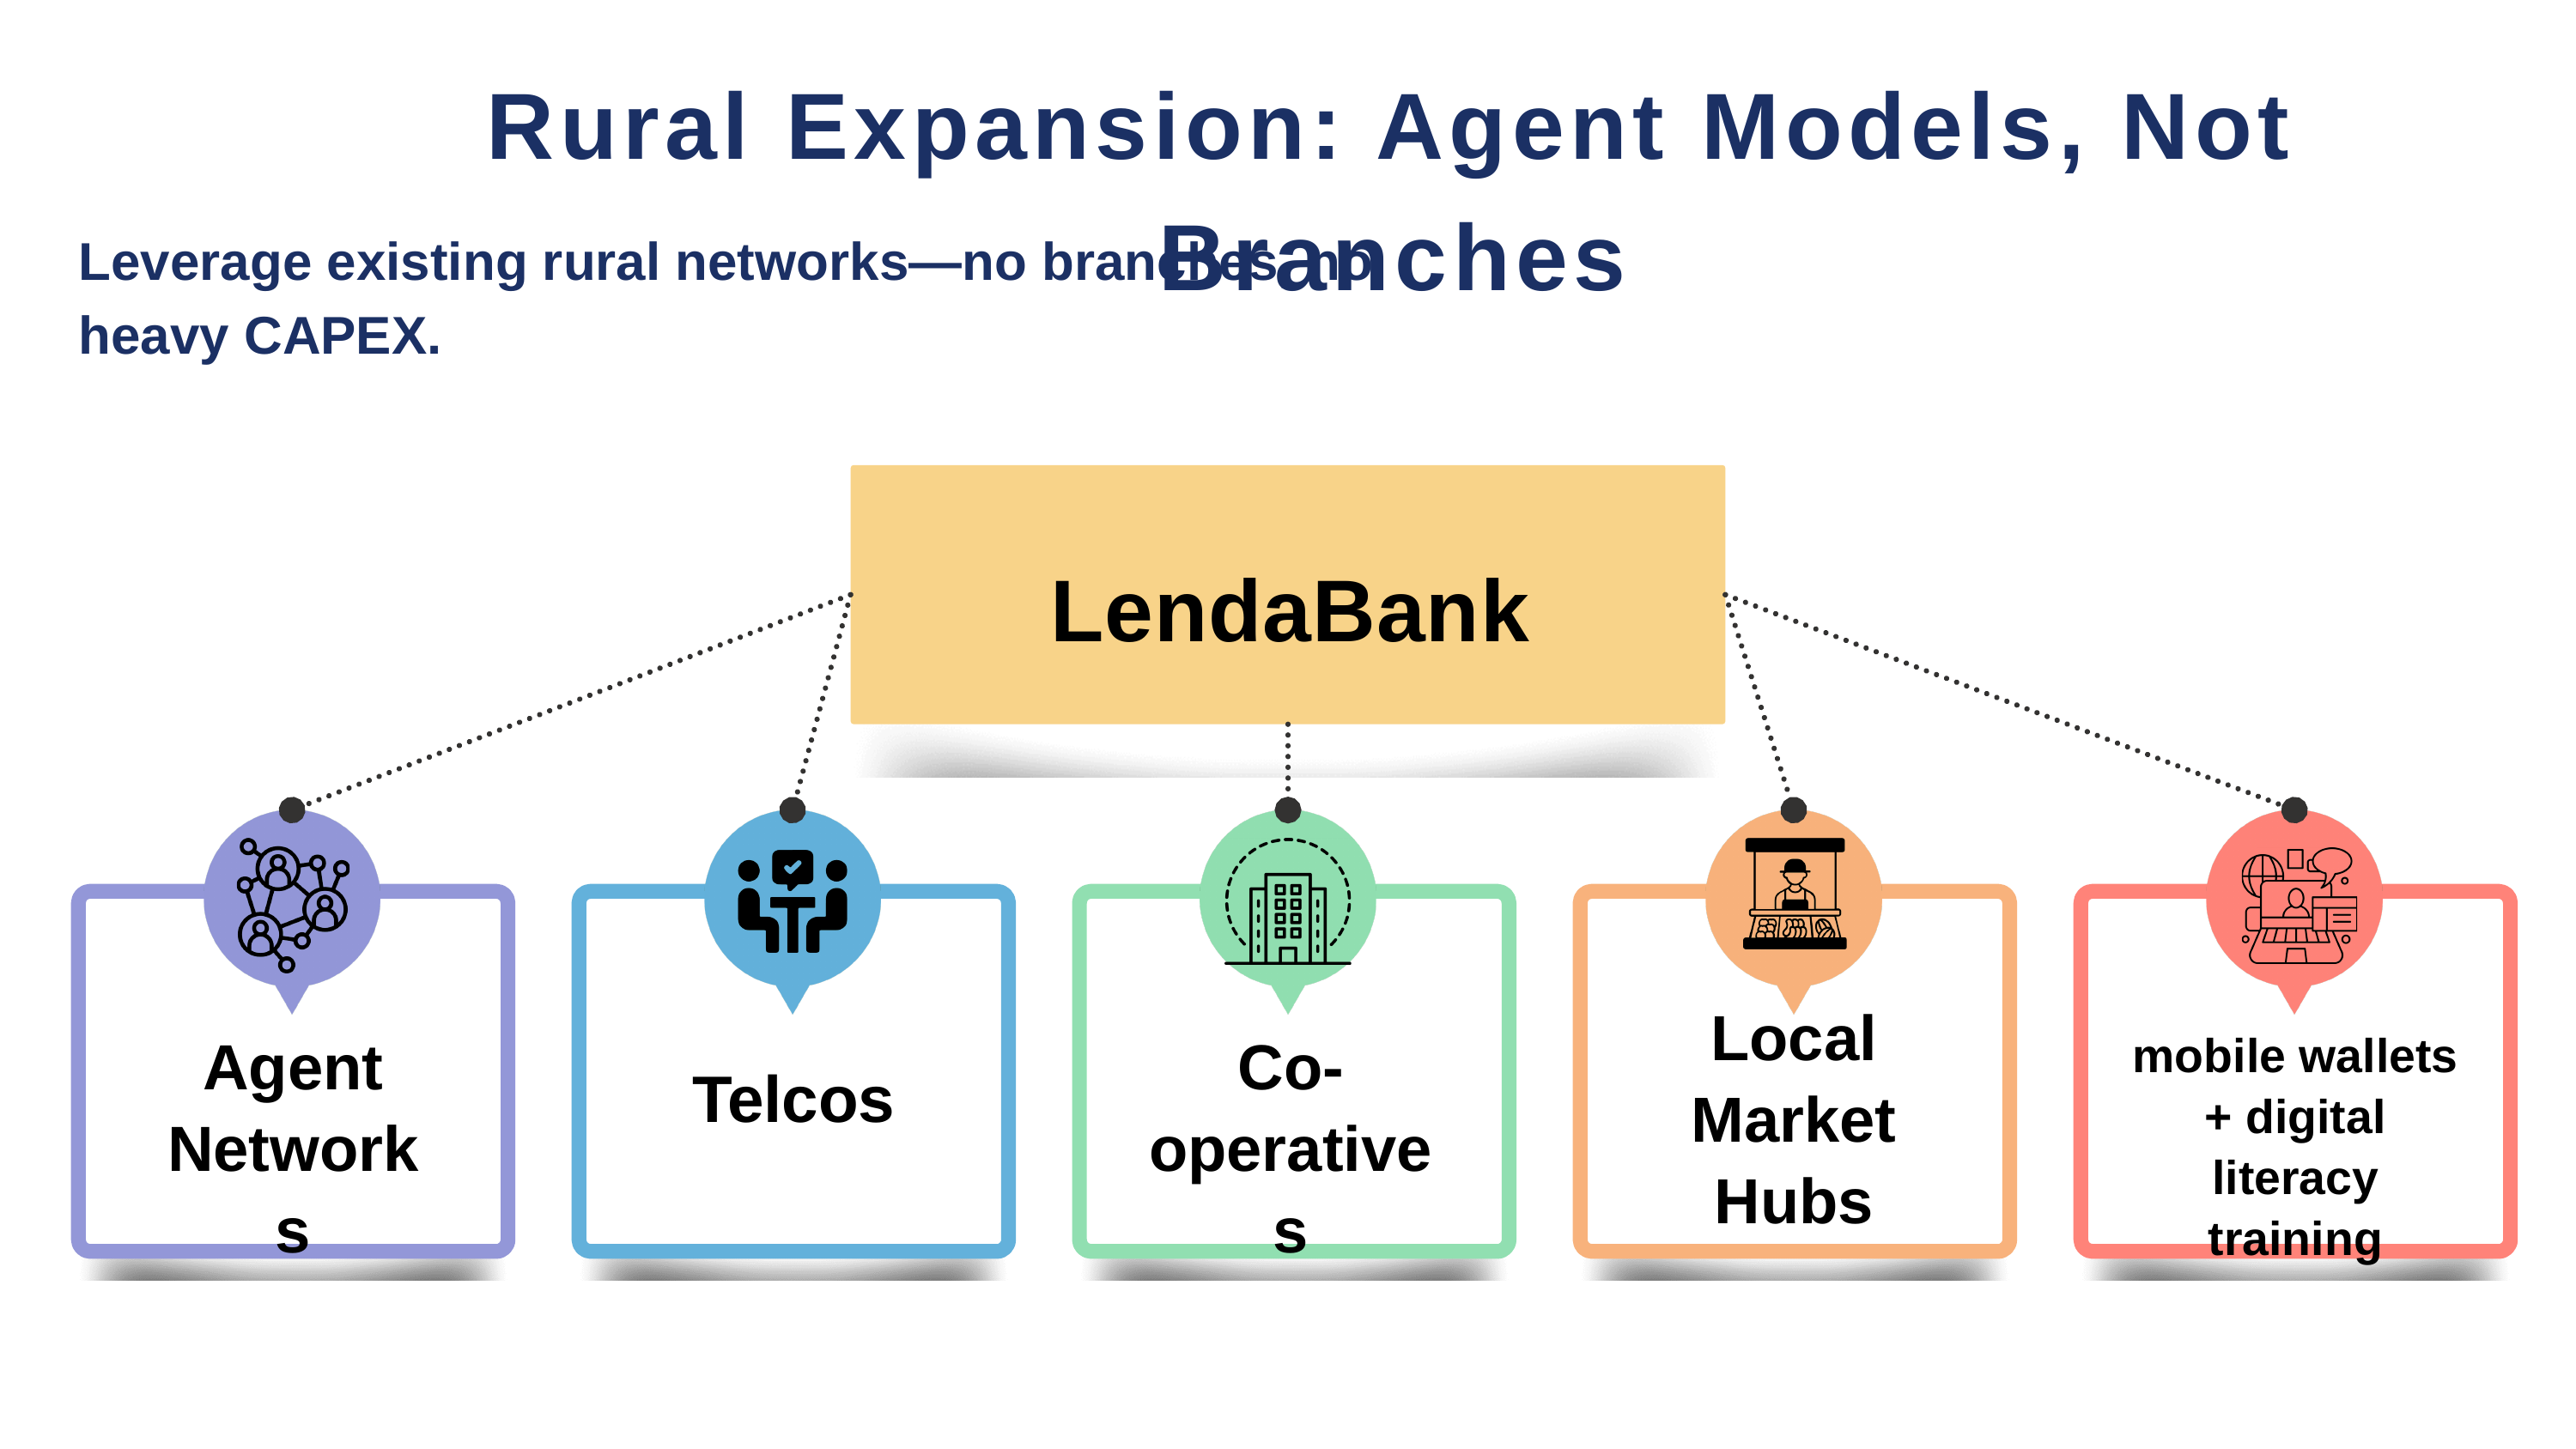

Rural Expansion: Agent Models, Not Branches
Leverage existing rural networks—no branches, no heavy CAPEX.

LendaBank

Local Market Hubs
Agent Networks
Co-operatives
mobile wallets + digital literacy training
Telcos